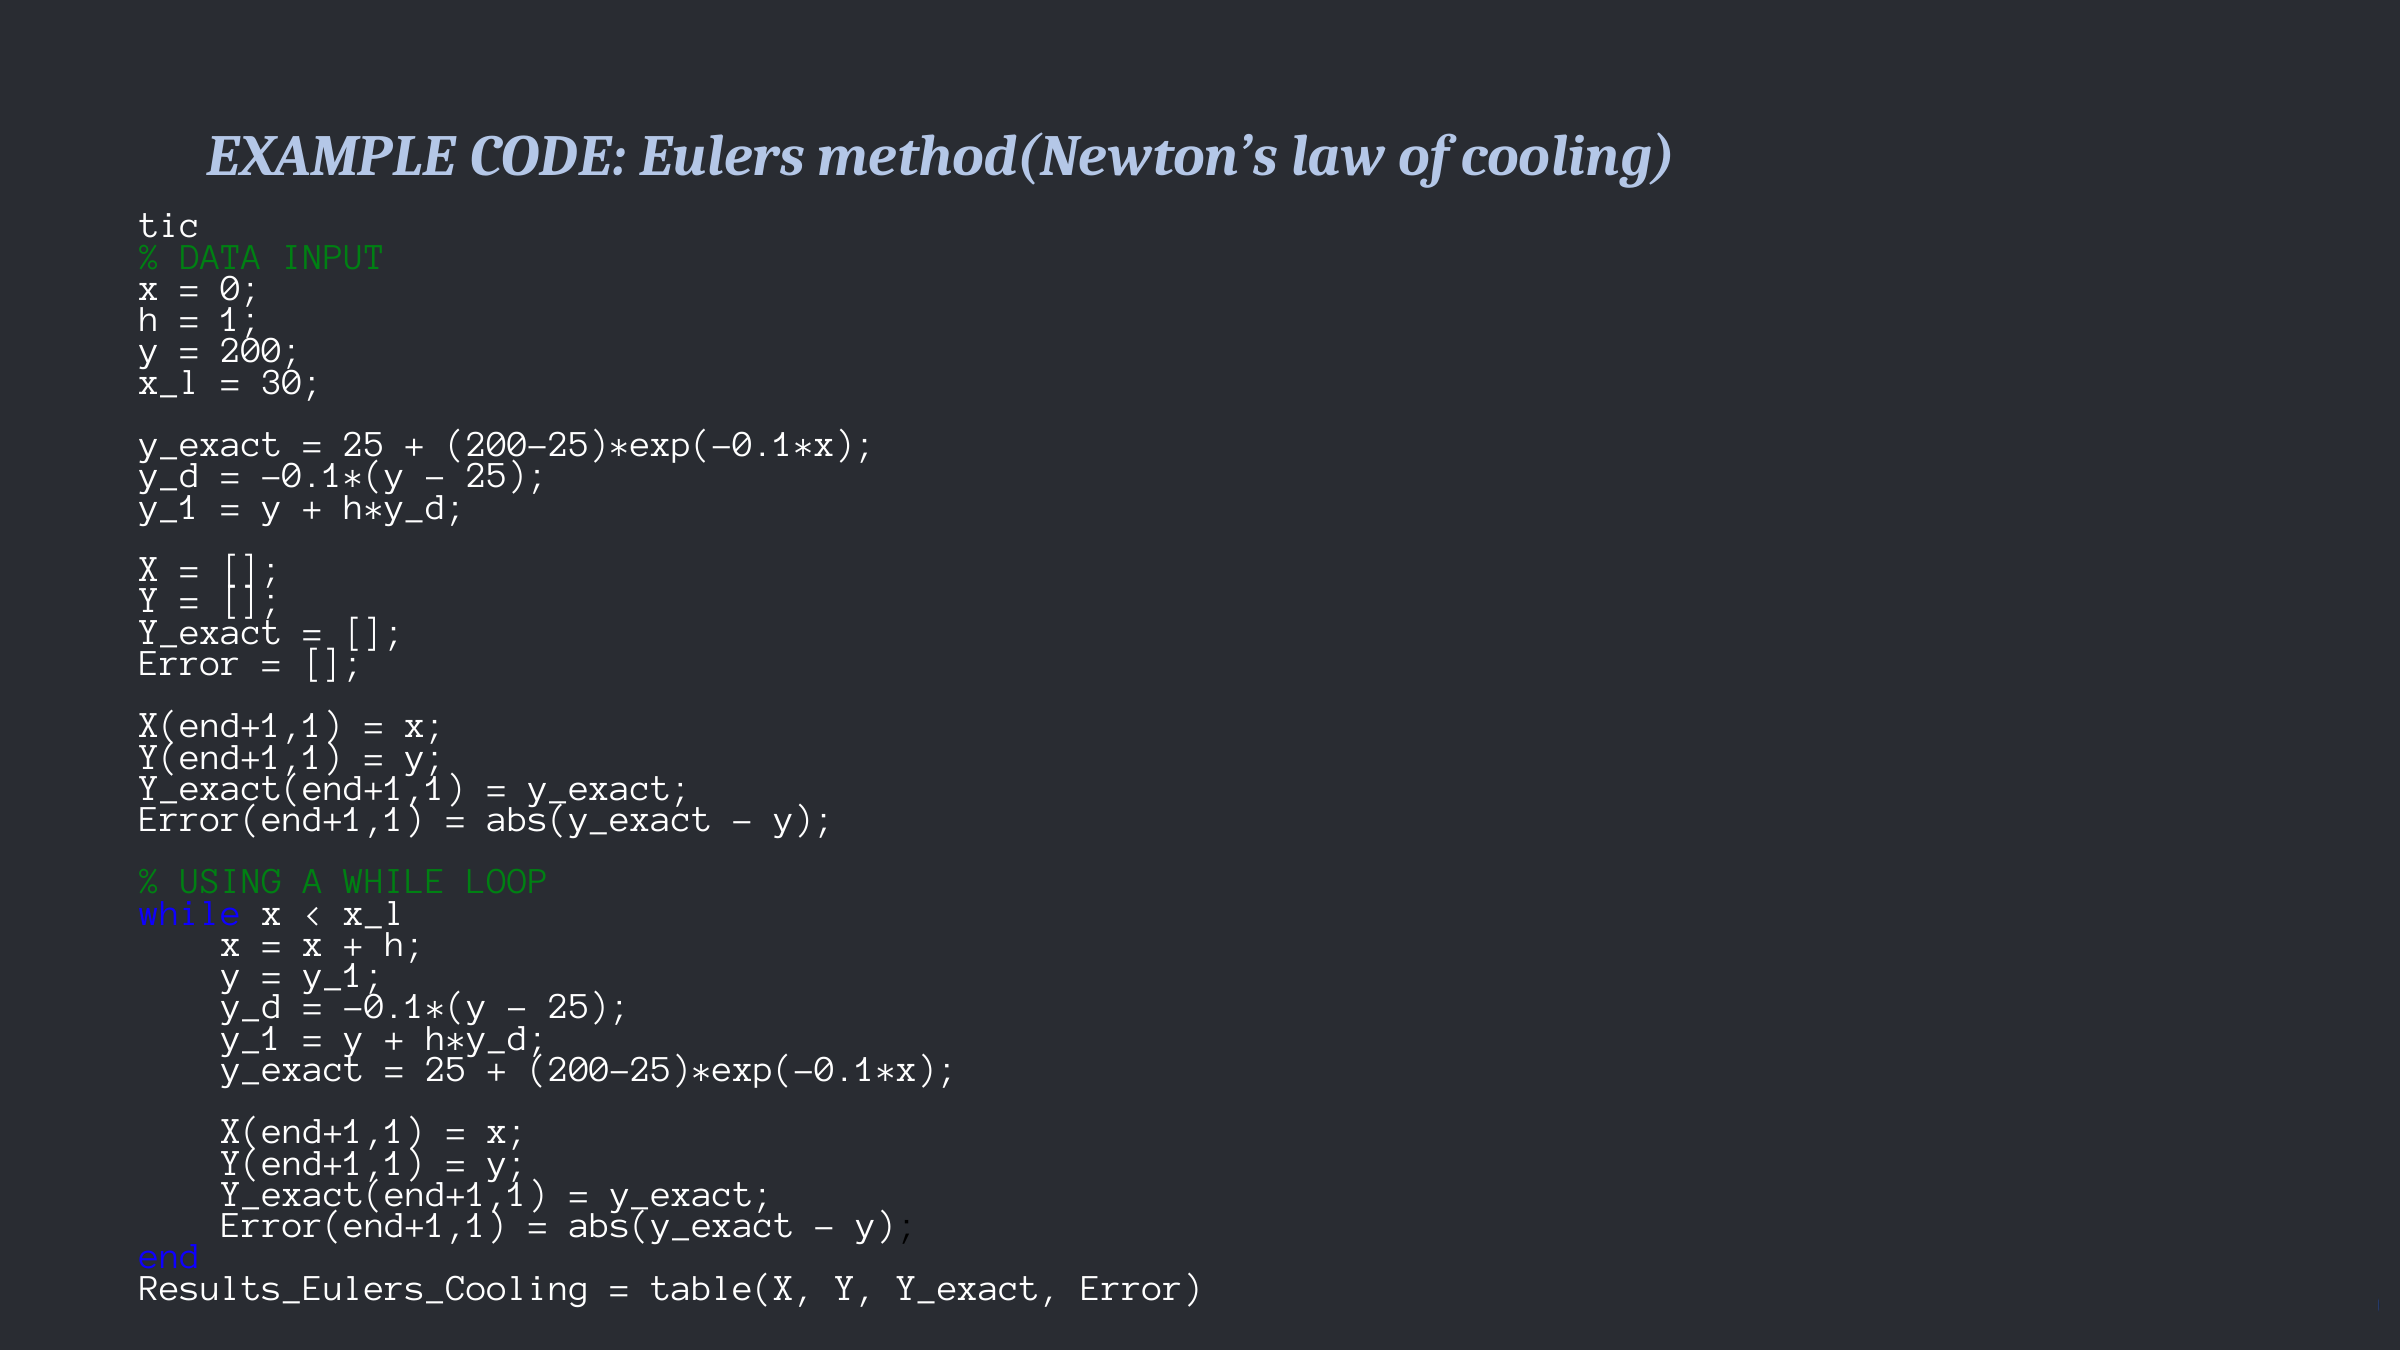

EXAMPLE CODE: Eulers method(Newton’s law of cooling)
tic
% DATA INPUT
x = 0;
h = 1;
y = 200;
x_l = 30;

y_exact = 25 + (200-25)*exp(-0.1*x);
y_d = -0.1*(y - 25);
y_1 = y + h*y_d;

X = [];
Y = [];
Y_exact = [];
Error = [];

X(end+1,1) = x;
Y(end+1,1) = y;
Y_exact(end+1,1) = y_exact;
Error(end+1,1) = abs(y_exact - y);

% USING A WHILE LOOP
while x < x_l
    x = x + h;
    y = y_1;
    y_d = -0.1*(y - 25);
    y_1 = y + h*y_d;
    y_exact = 25 + (200-25)*exp(-0.1*x);

    X(end+1,1) = x;
    Y(end+1,1) = y;
    Y_exact(end+1,1) = y_exact;
    Error(end+1,1) = abs(y_exact - y);
end
Results_Eulers_Cooling = table(X, Y, Y_exact, Error)